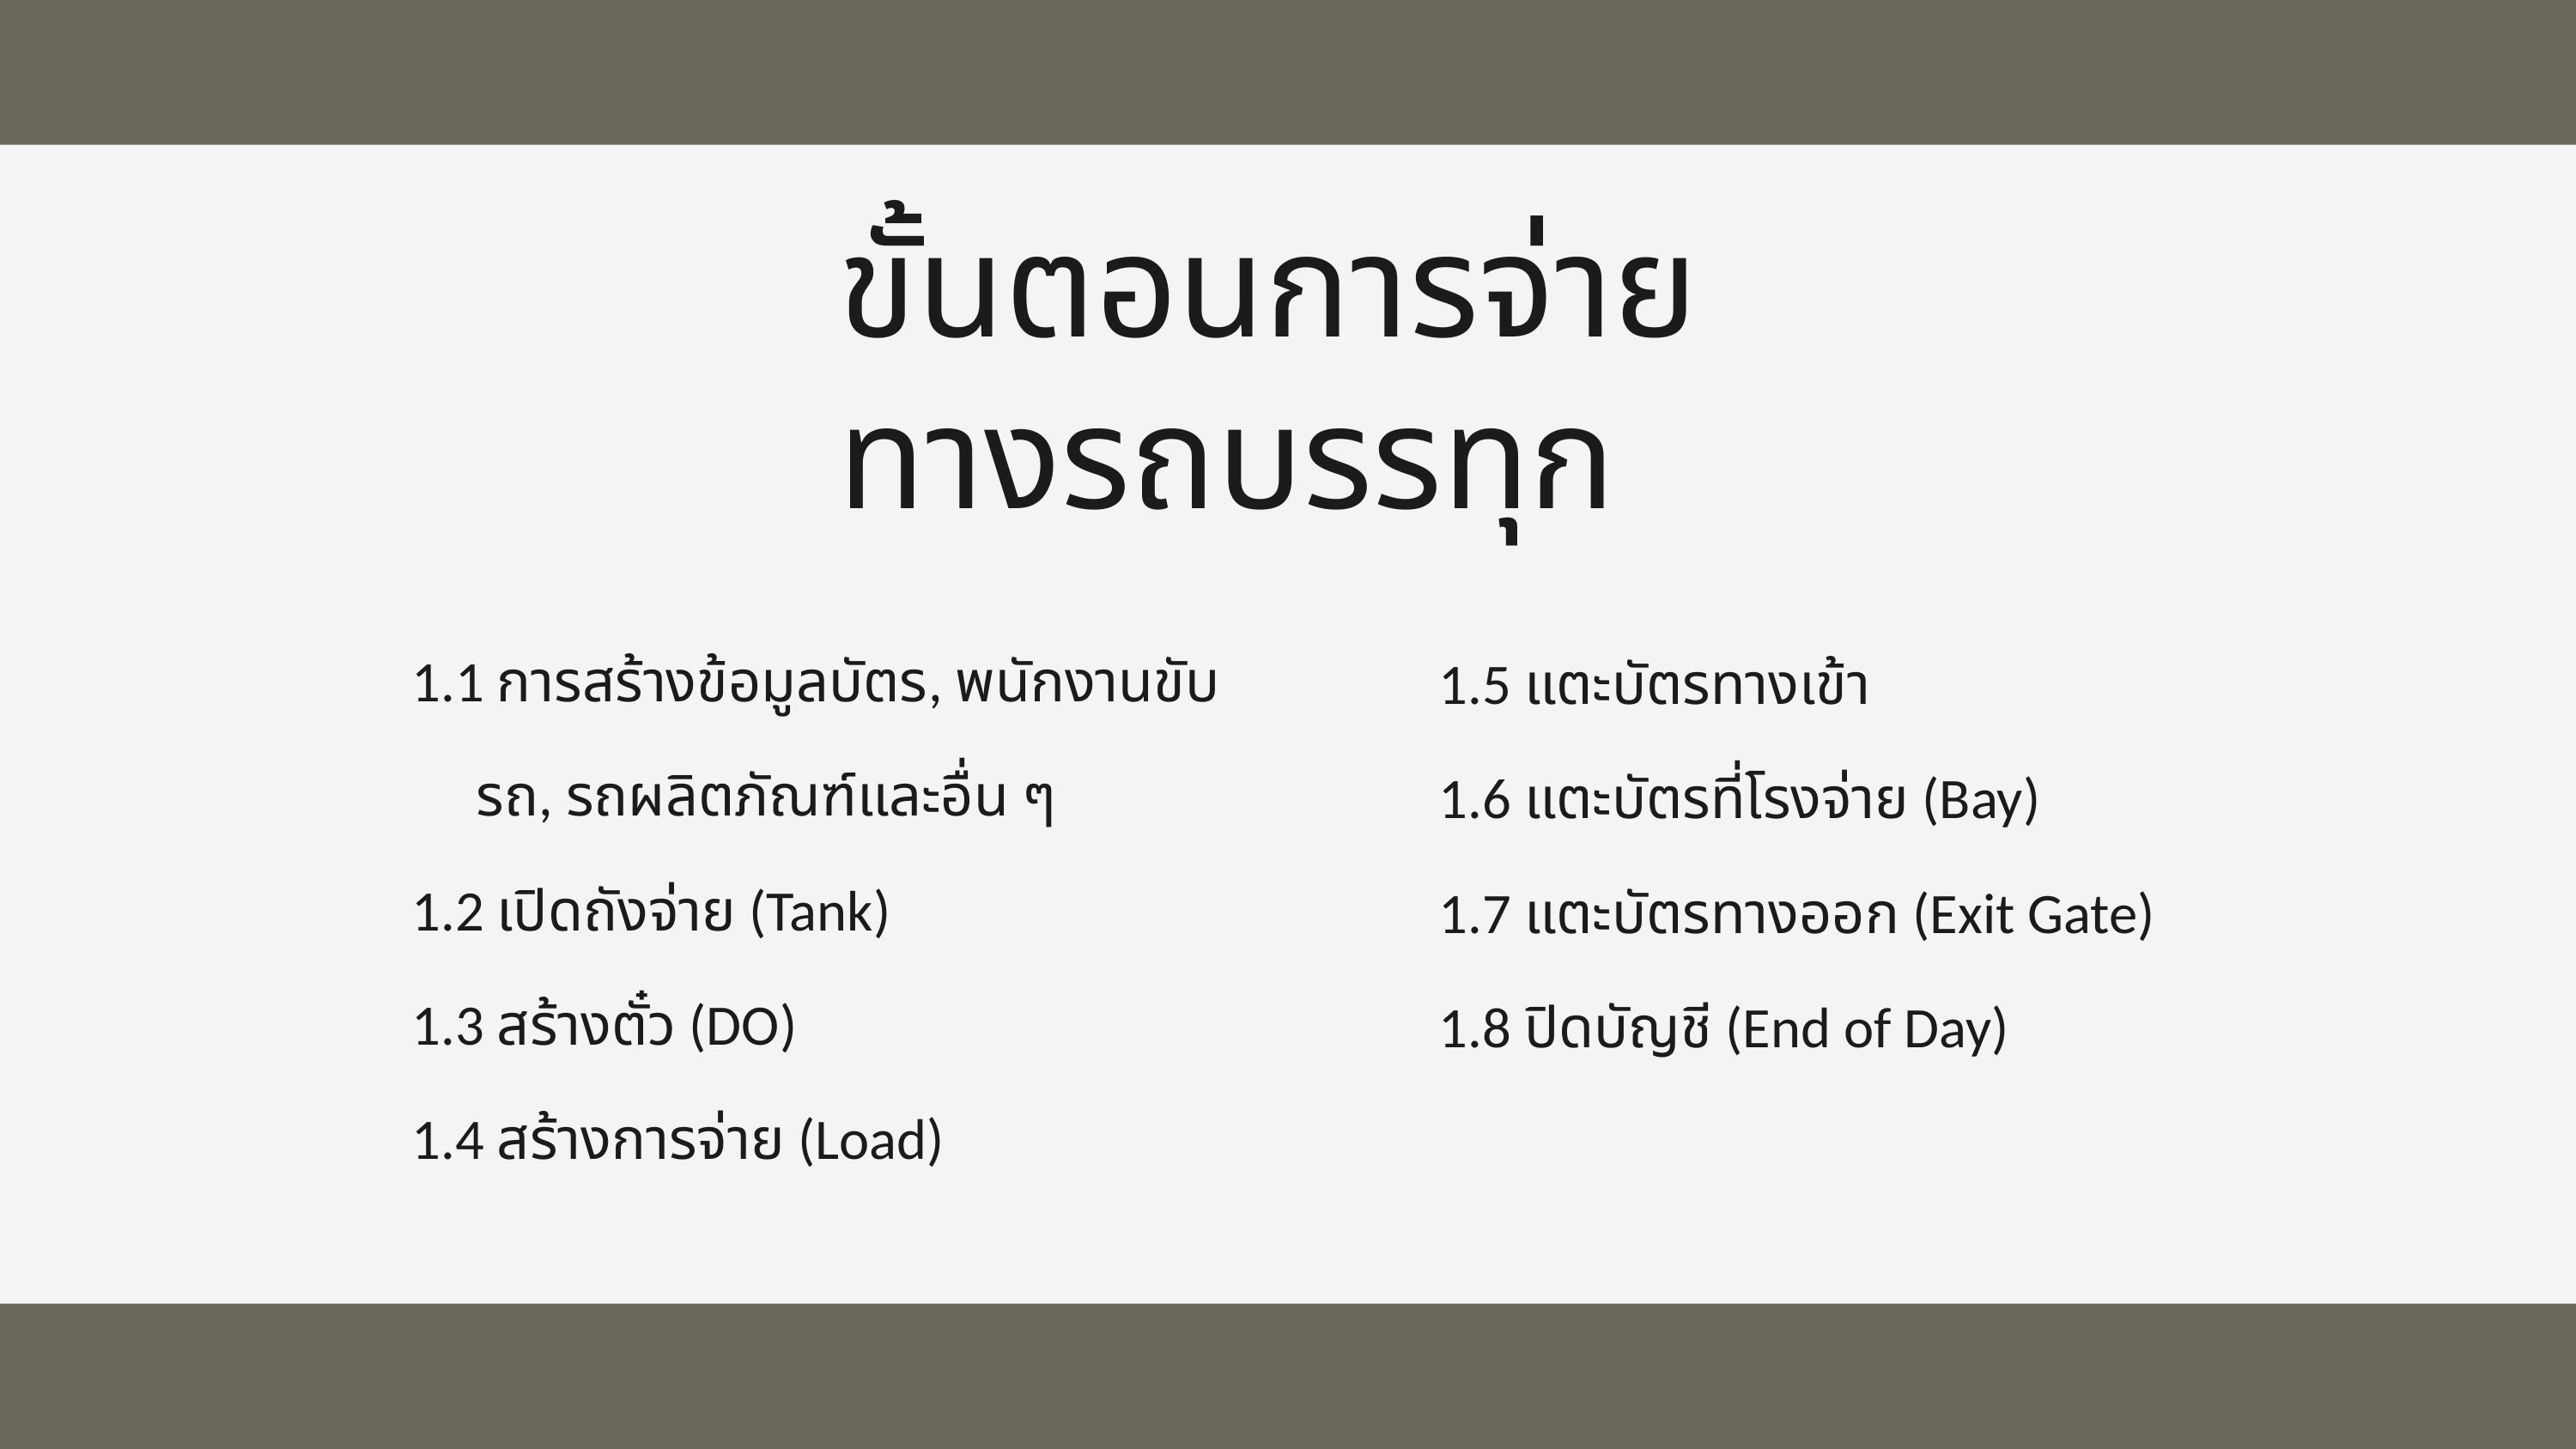

ขั้นตอนการจ่ายทางรถบรรทุก
1.1 การสร้างข้อมูลบัตร, พนักงานขับ
     รถ, รถผลิตภัณฑ์และอื่น ๆ
1.2 เปิดถังจ่าย (Tank)
1.3 สร้างตั๋ว (DO)
1.4 สร้างการจ่าย (Load)

1.5 แตะบัตรทางเข้า
1.6 แตะบัตรที่โรงจ่าย (Bay)
1.7 แตะบัตรทางออก (Exit Gate)
1.8 ปิดบัญชี (End of Day)